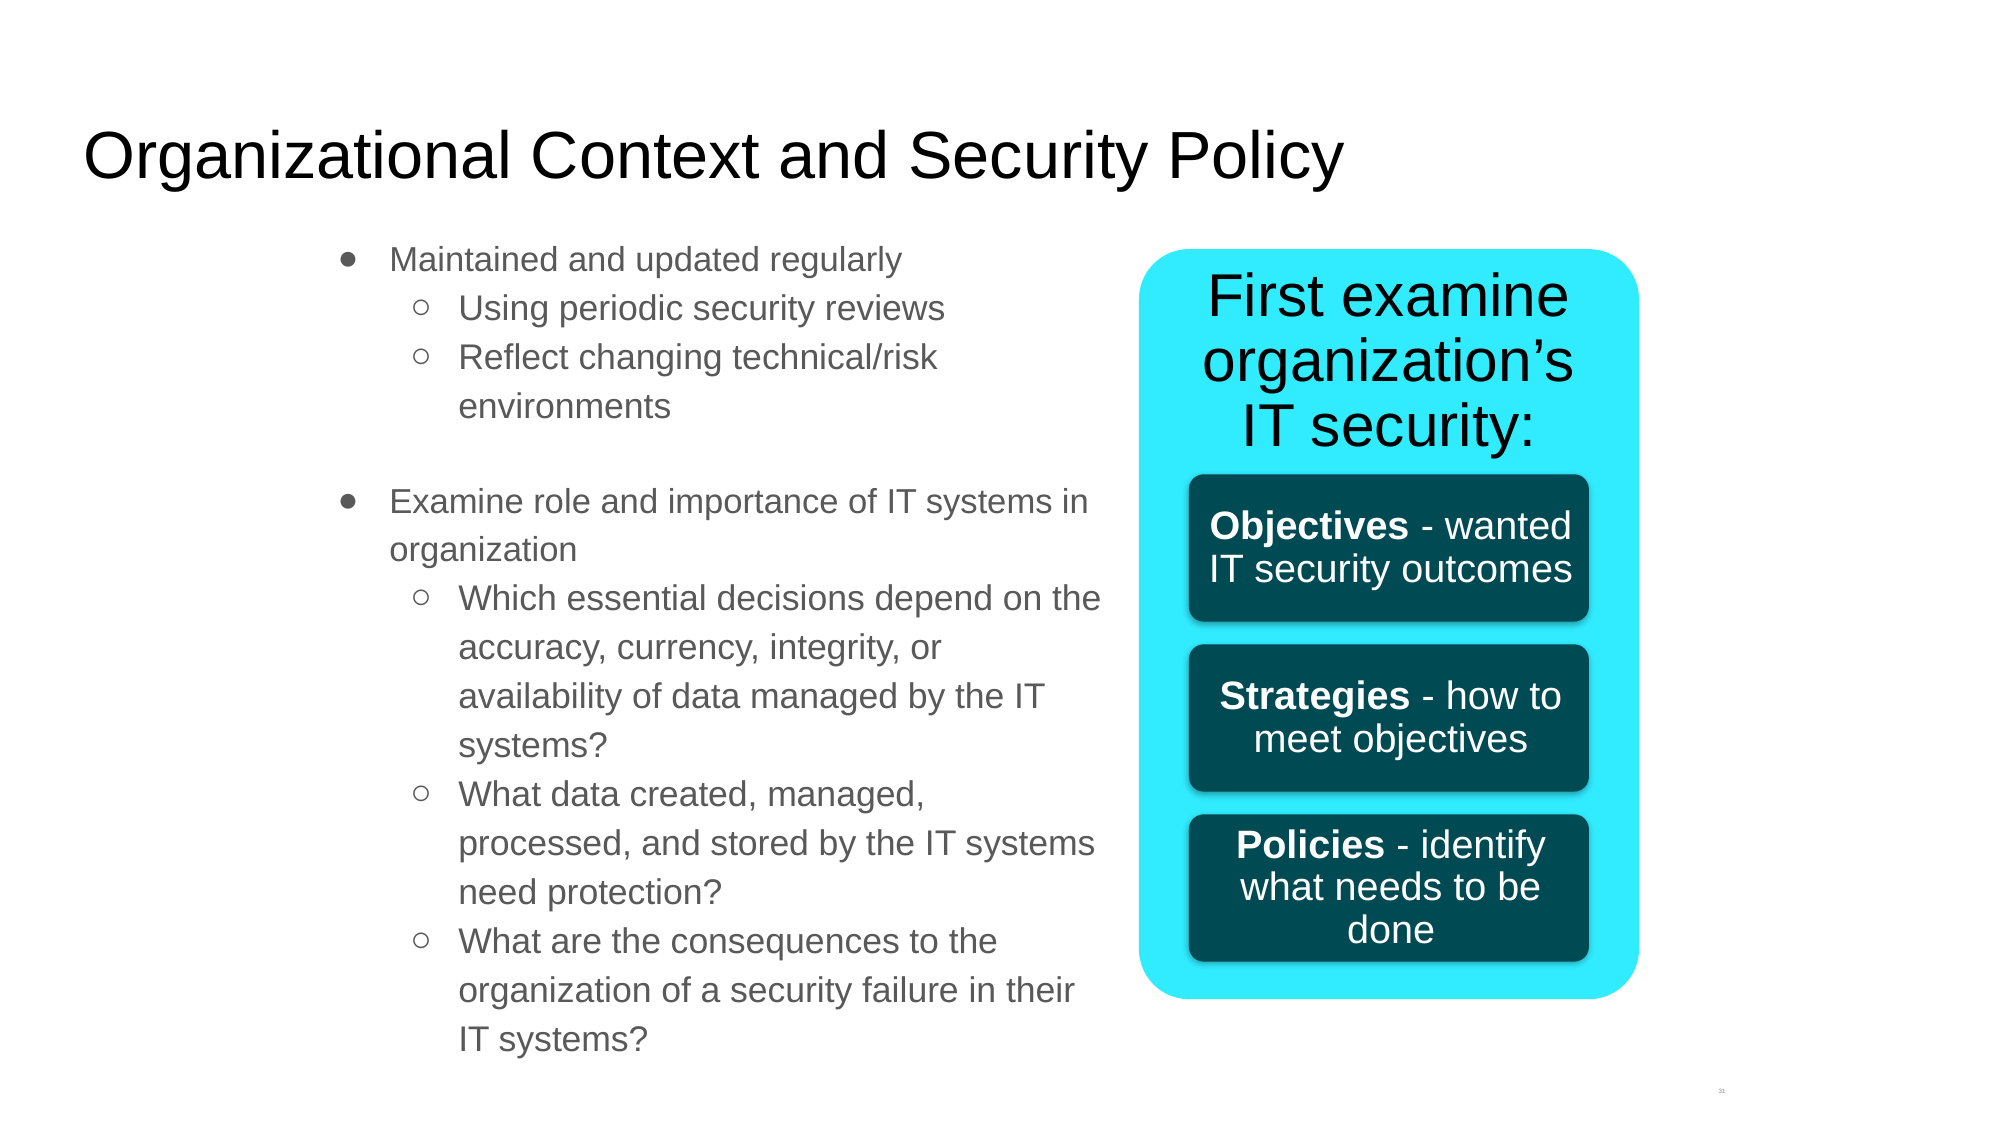

# Organizational Context and Security Policy
Maintained and updated regularly
Using periodic security reviews
Reflect changing technical/risk environments

Examine role and importance of IT systems in organization
Which essential decisions depend on the accuracy, currency, integrity, or availability of data managed by the IT systems?
What data created, managed, processed, and stored by the IT systems need protection?
What are the consequences to the organization of a security failure in their IT systems?

First examine organization’s IT security:
Objectives - wanted IT security outcomes
Strategies - how to meet objectives
Policies - identify what needs to be done
31